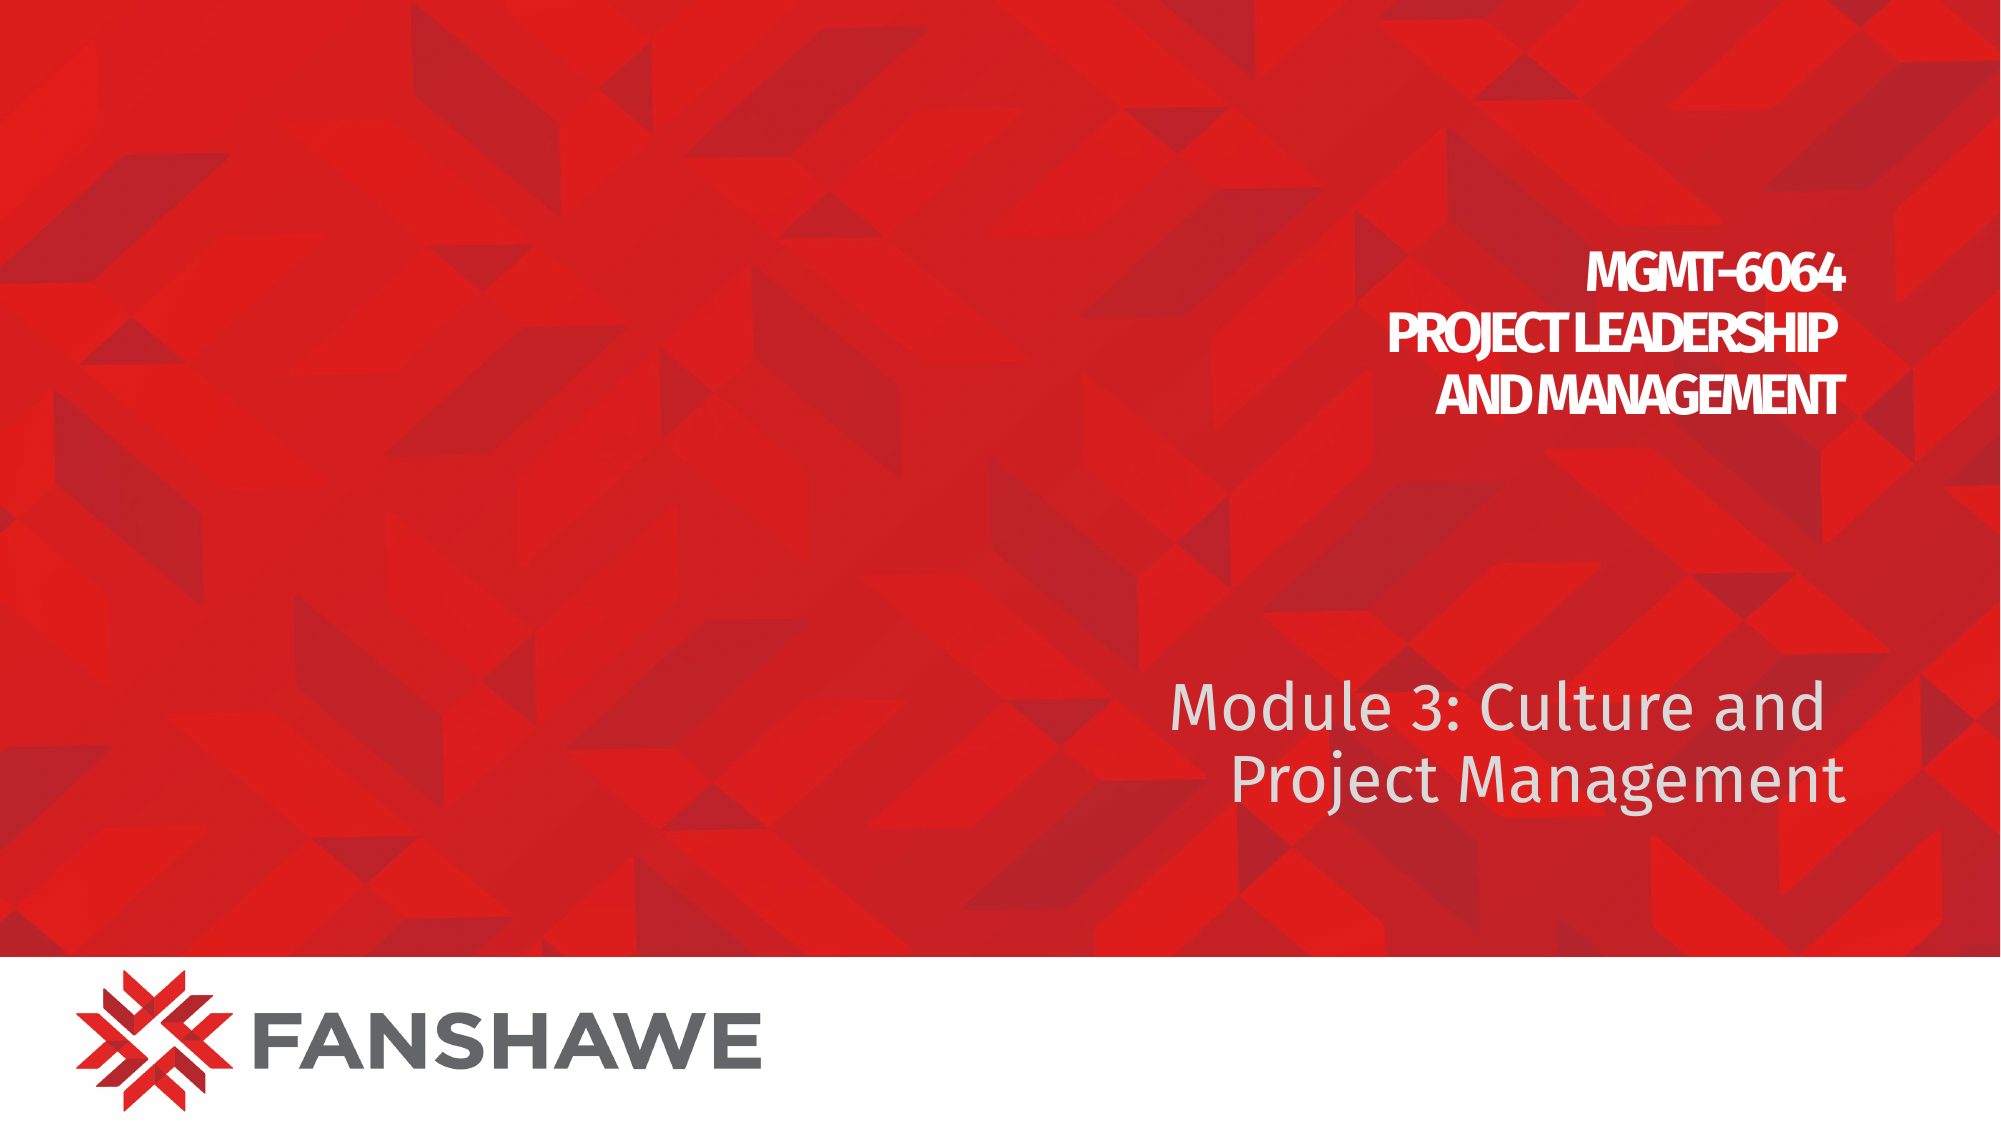

# MGMT-6064 PROJECT LEADERSHIP AND MANAGEMENT
Module 3: Culture and
Project Management